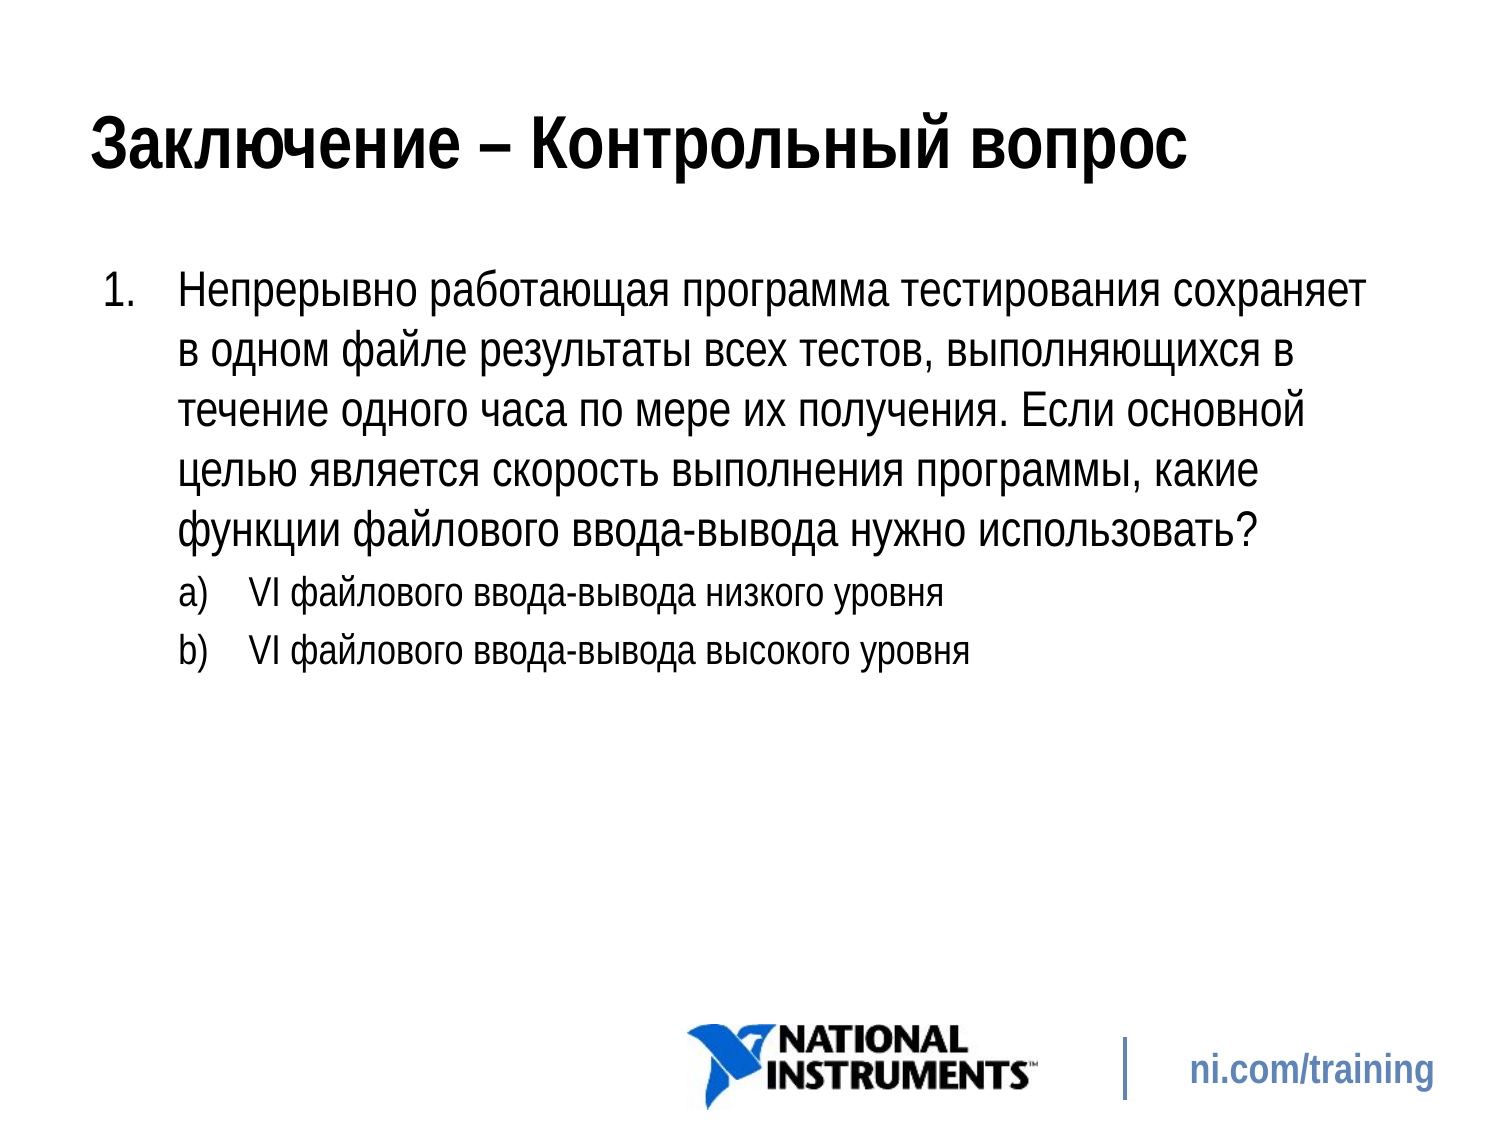

# Заключение – Контрольный вопрос
Непрерывно работающая программа тестирования сохраняет в одном файле результаты всех тестов, выполняющихся в течение одного часа по мере их получения. Если основной целью является скорость выполнения программы, какие функции файлового ввода-вывода нужно использовать?
VI файлового ввода-вывода низкого уровня
VI файлового ввода-вывода высокого уровня
249